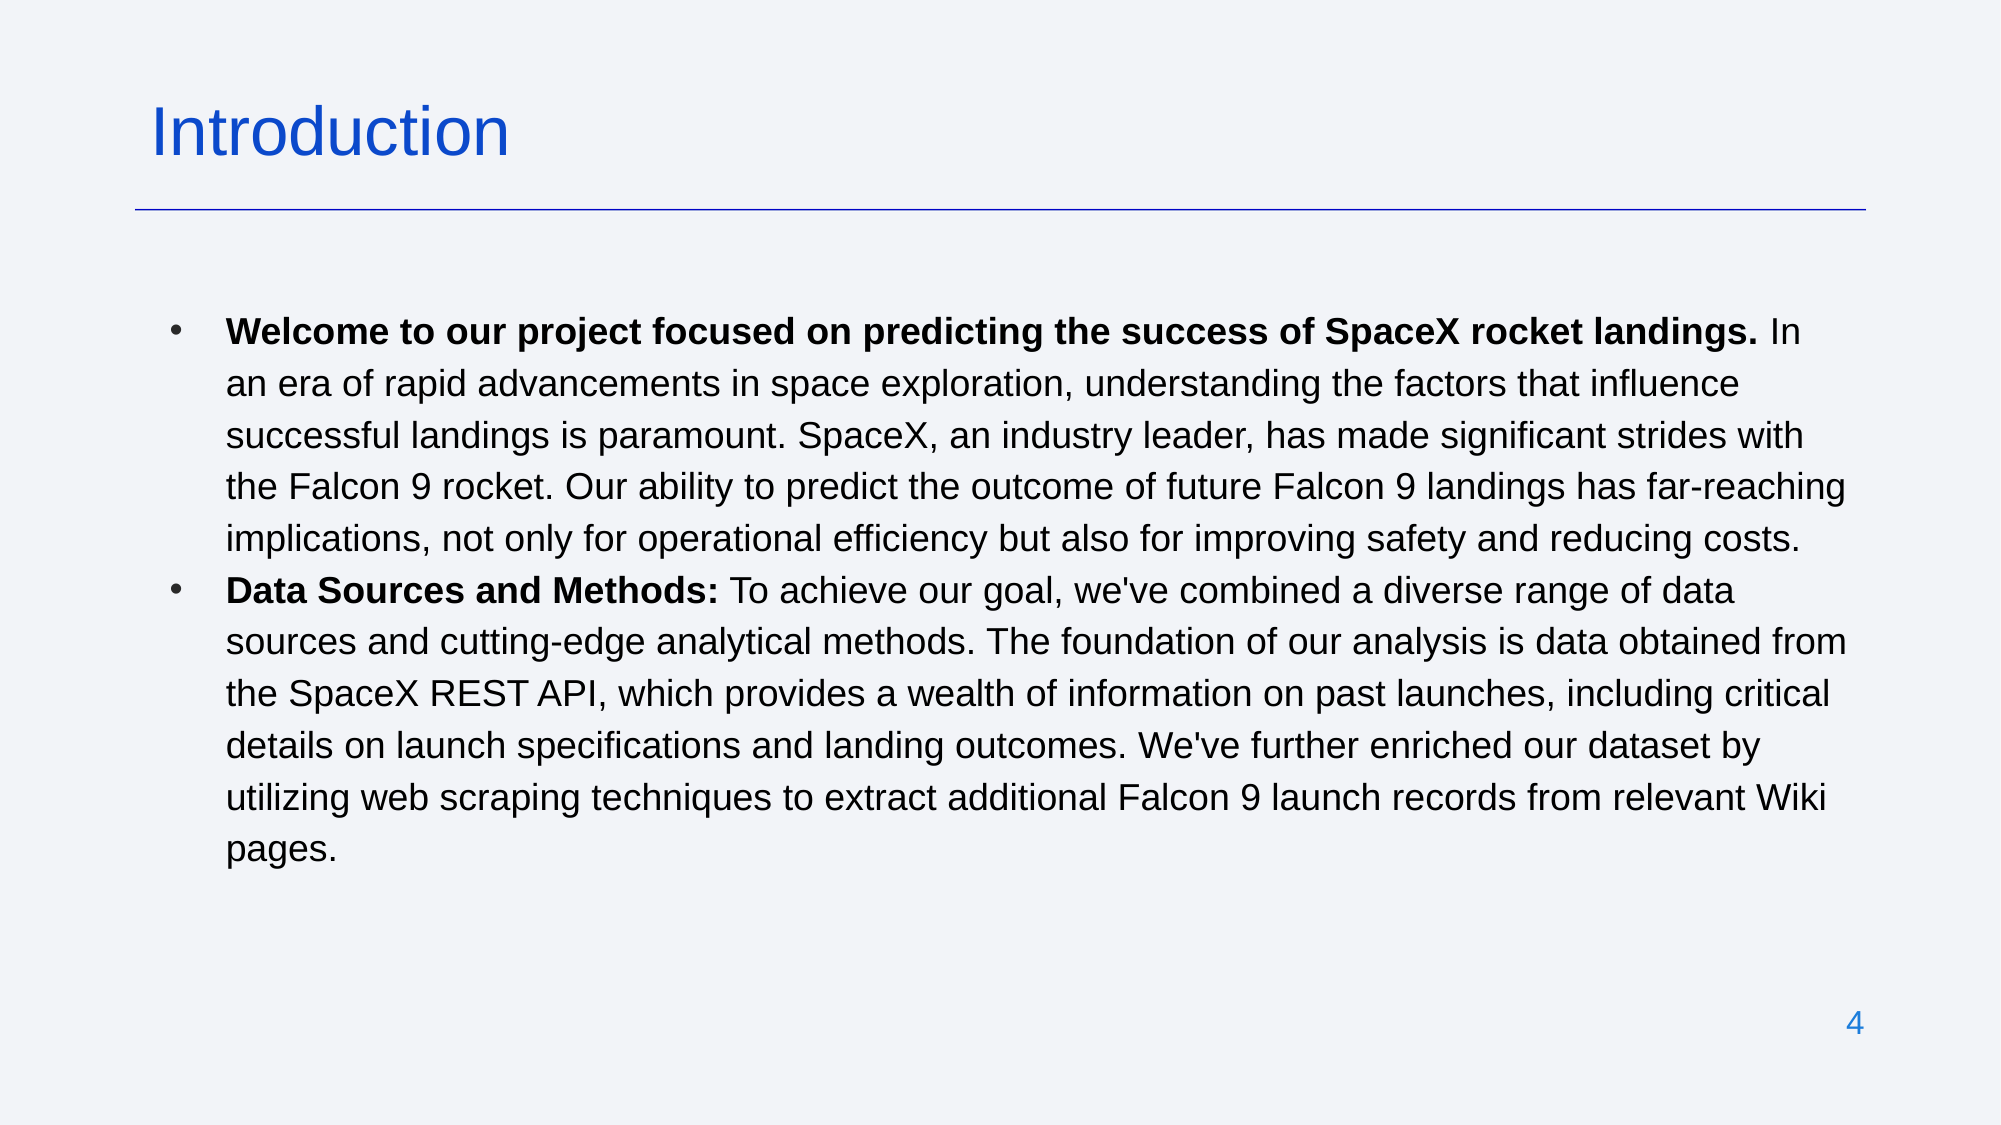

Introduction
Welcome to our project focused on predicting the success of SpaceX rocket landings. In an era of rapid advancements in space exploration, understanding the factors that influence successful landings is paramount. SpaceX, an industry leader, has made significant strides with the Falcon 9 rocket. Our ability to predict the outcome of future Falcon 9 landings has far-reaching implications, not only for operational efficiency but also for improving safety and reducing costs.
Data Sources and Methods: To achieve our goal, we've combined a diverse range of data sources and cutting-edge analytical methods. The foundation of our analysis is data obtained from the SpaceX REST API, which provides a wealth of information on past launches, including critical details on launch specifications and landing outcomes. We've further enriched our dataset by utilizing web scraping techniques to extract additional Falcon 9 launch records from relevant Wiki pages.
4